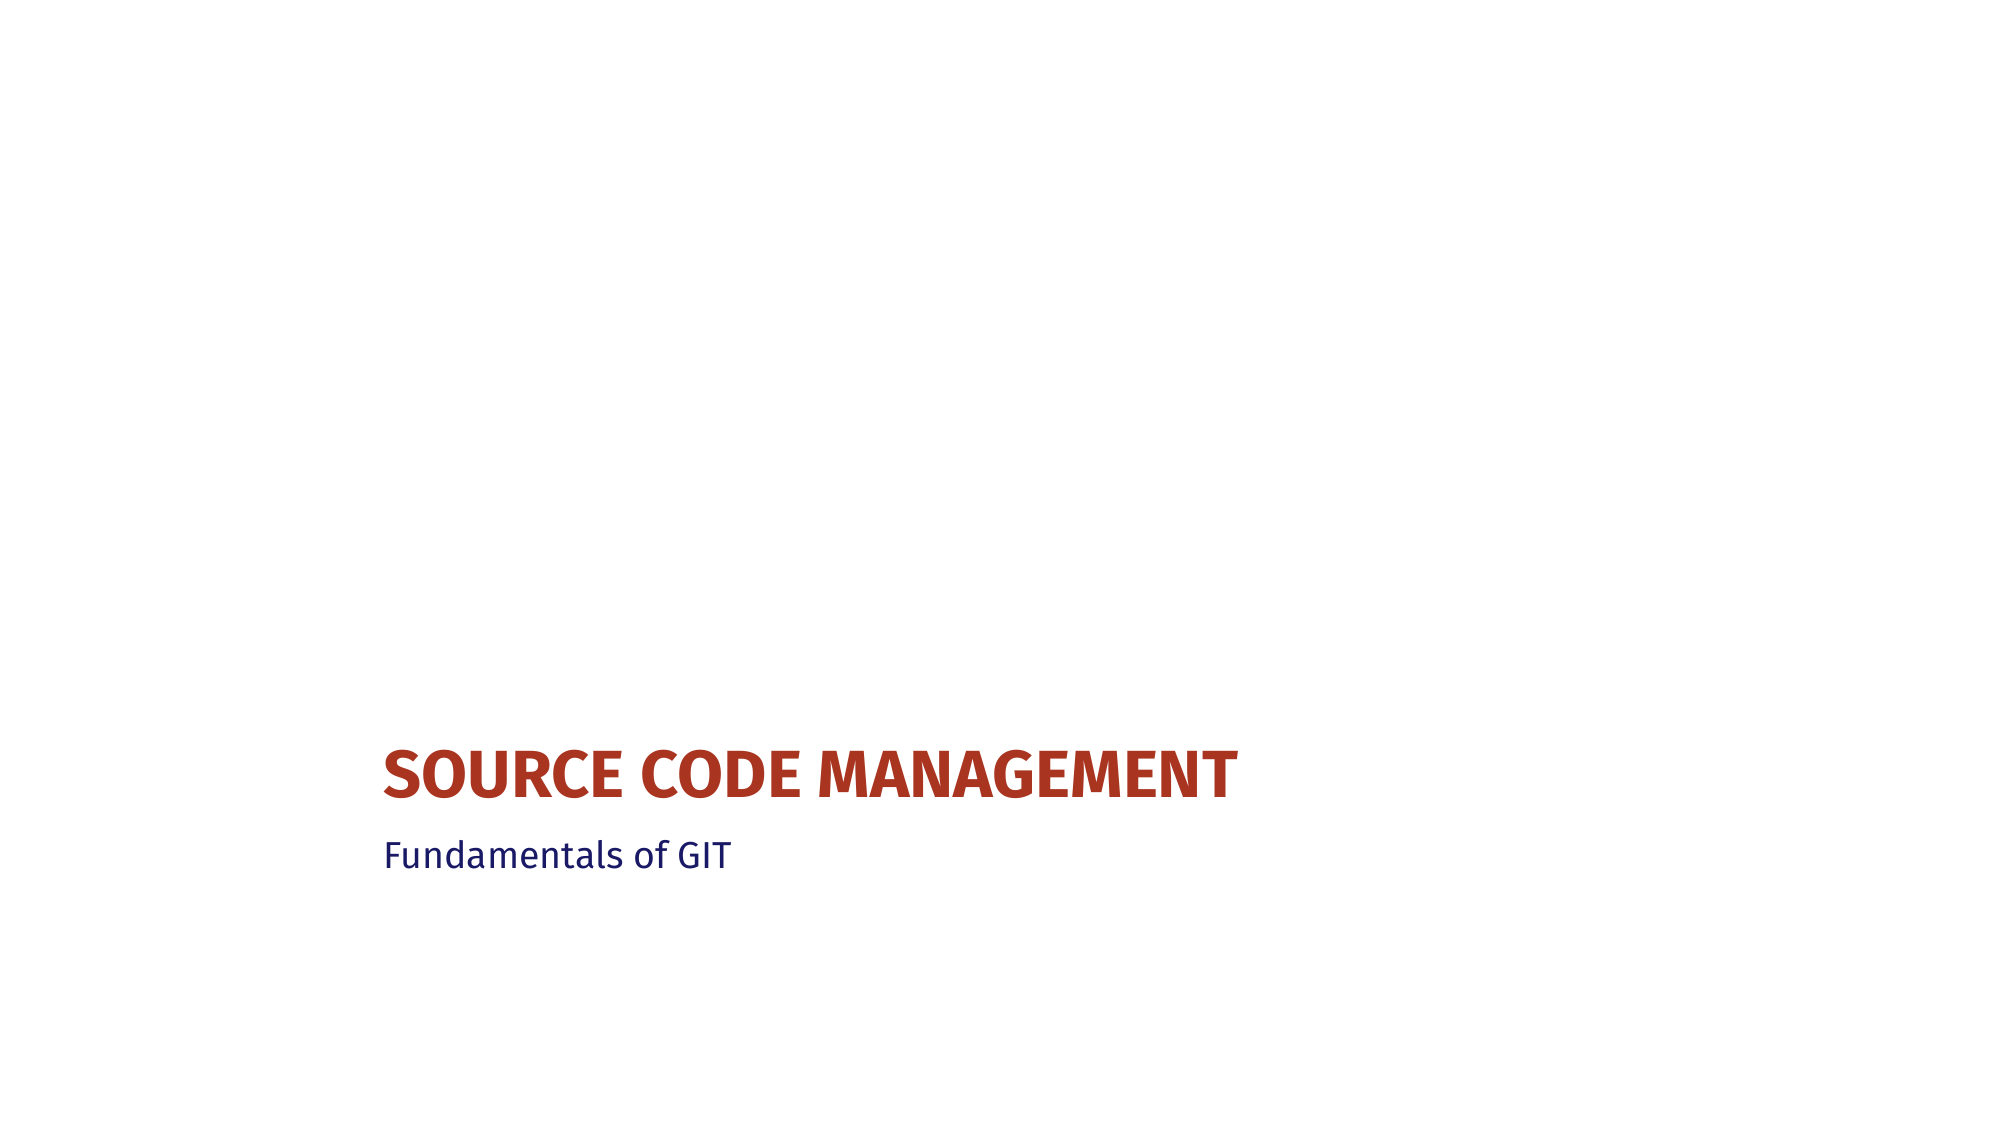

Fundamentals of GIT
# Source code Management